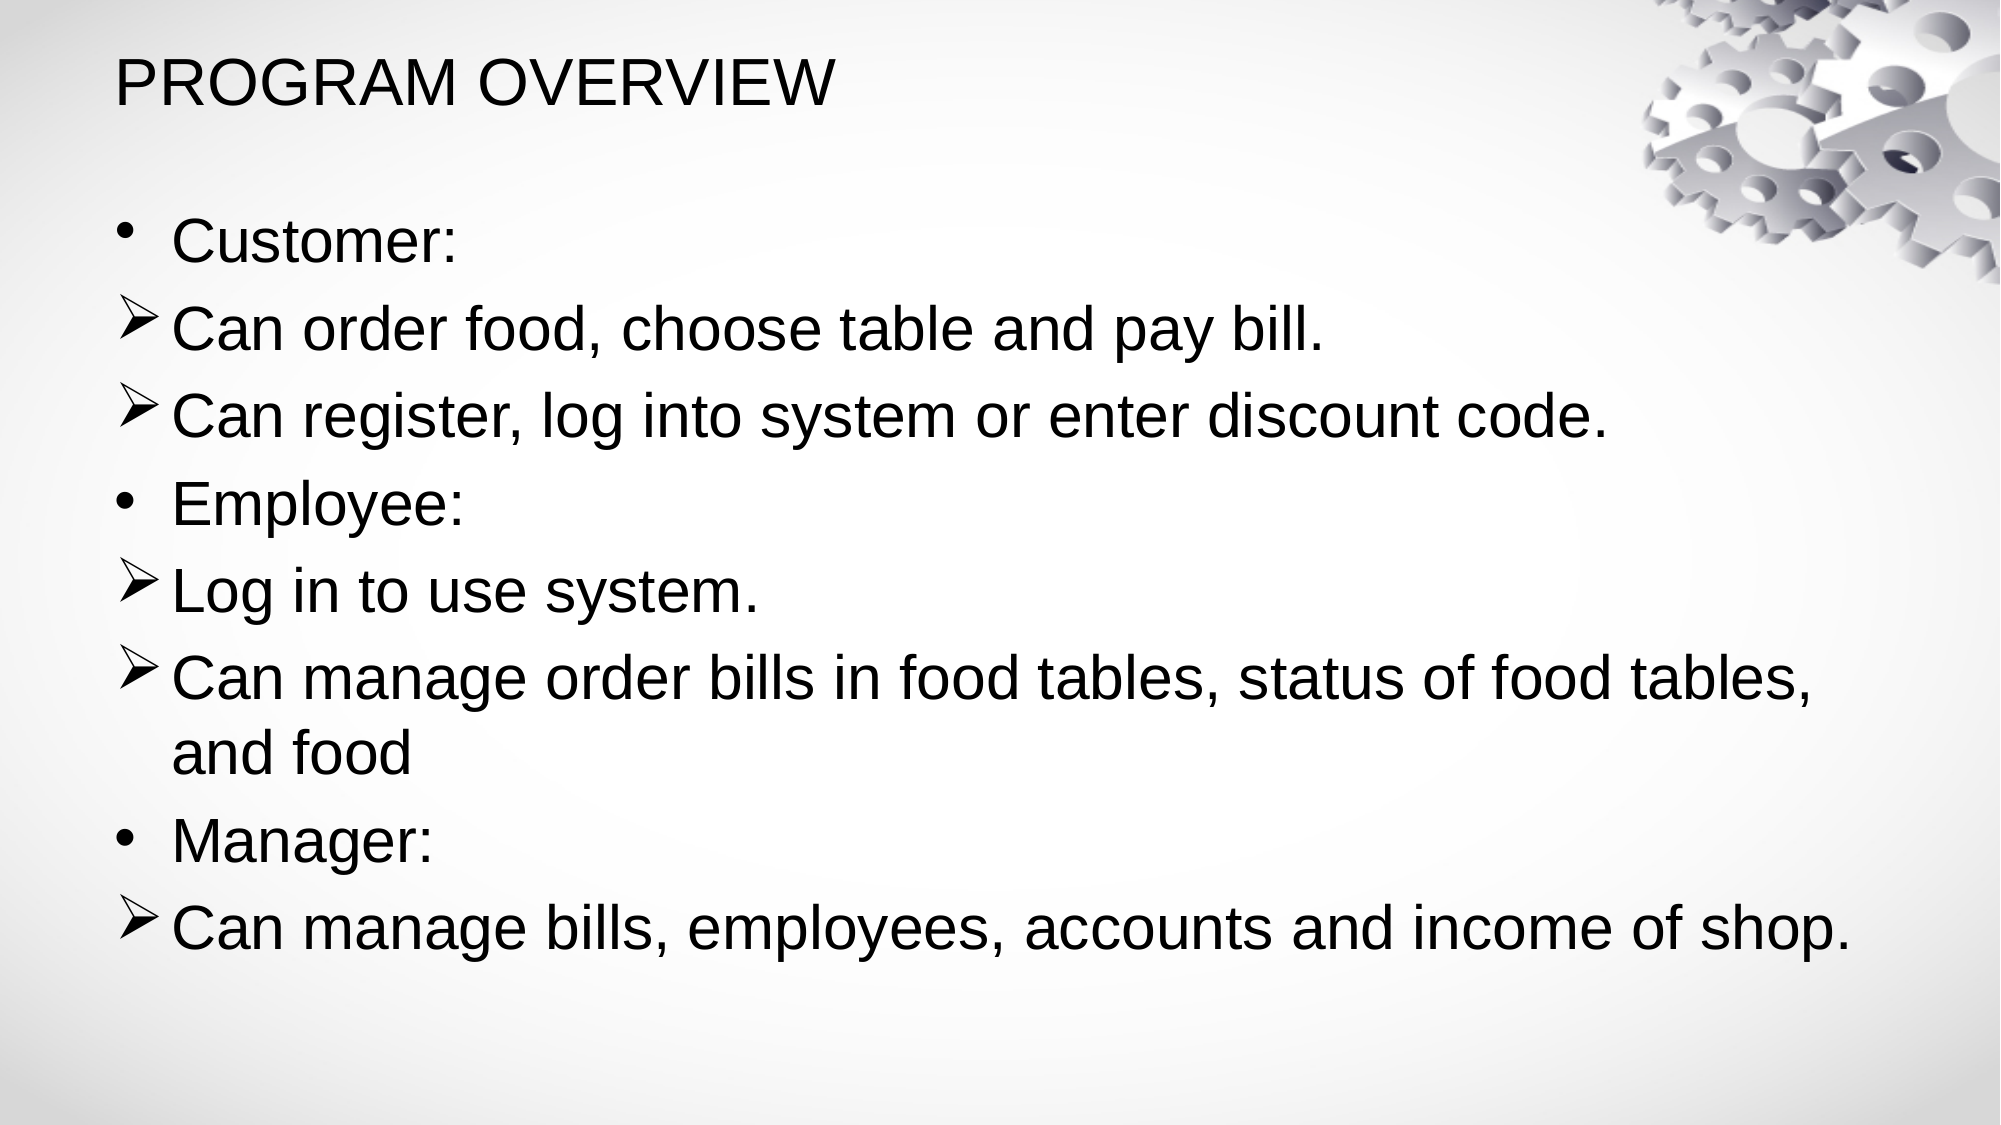

# PROGRAM OVERVIEW
Customer:
Can order food, choose table and pay bill.
Can register, log into system or enter discount code.
Employee:
Log in to use system.
Can manage order bills in food tables, status of food tables, and food
Manager:
Can manage bills, employees, accounts and income of shop.